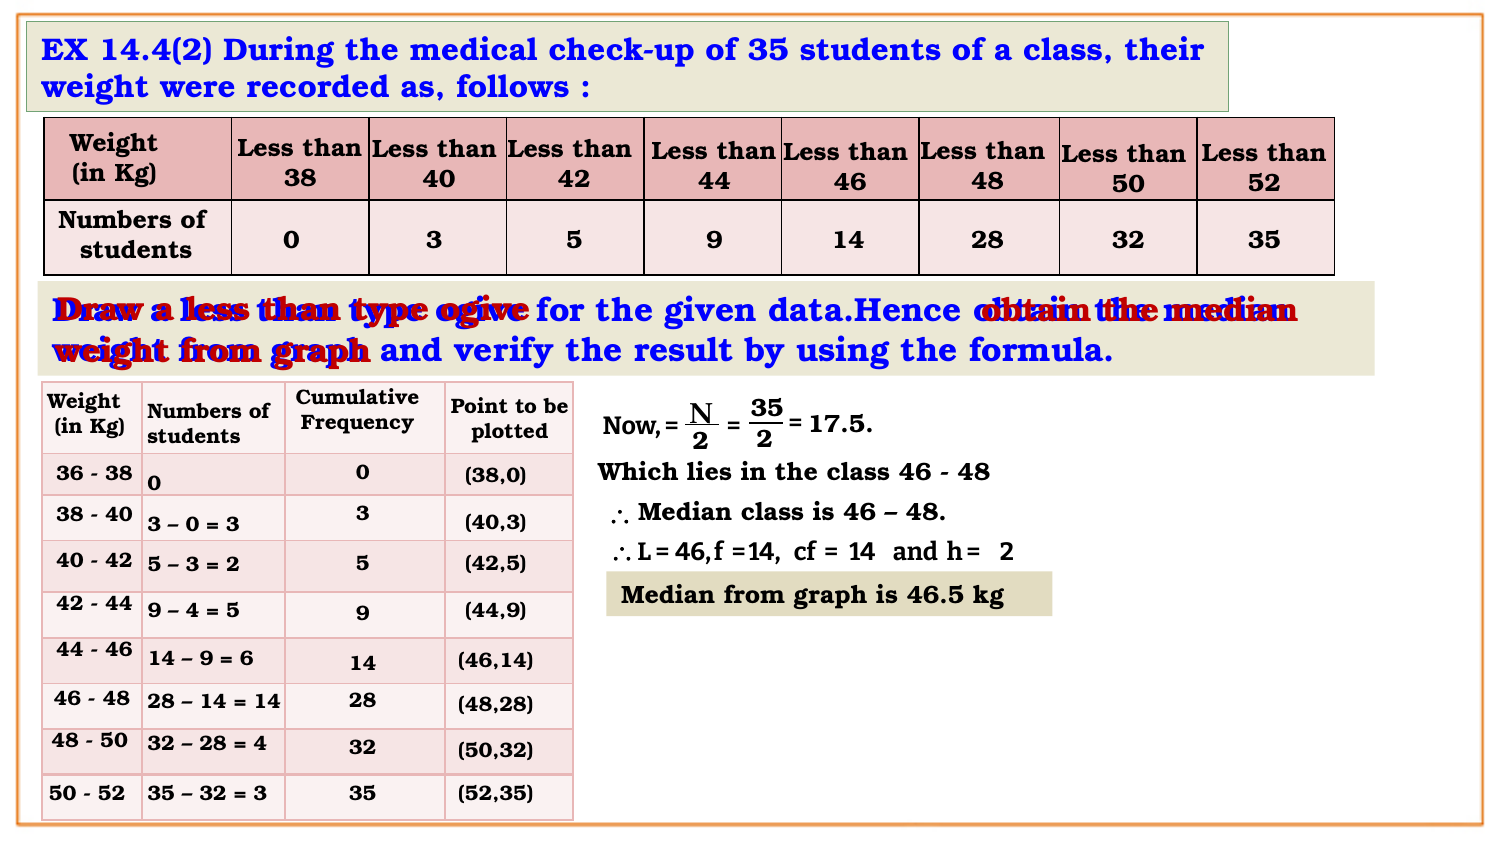

Exercise 14.4 – Q.2
EX 14.4(2) During the medical check-up of 35 students of a class, their weight were recorded as, follows :
|  |  |  |  |  |  |  |  |  |
| --- | --- | --- | --- | --- | --- | --- | --- | --- |
|  |  |  |  |  |  |  |  |  |
Weight
(in Kg)
Less than
38
Less than
40
Less than
42
Less than
44
Less than
48
Less than
46
Less than
52
Less than
50
Numbers of
students
0
3
5
9
14
28
32
35
Draw a less than type ogive
obtain the median
Draw a less than type ogive for the given data.Hence obtain the median weight from graph and verify the result by using the formula.
weight from graph
Cumulative Frequency
Weight
 (in Kg)
|  |  |  |  |
| --- | --- | --- | --- |
|  |  |  |  |
|  |  |  |  |
|  |  |  |  |
|  |  |  |  |
|  |  |  |  |
|  |  |  |  |
|  |  |  |  |
|  |  |  |  |
35
2
Point to be plotted
N
2
Numbers of students
=
17.5.
=
Now, =
Which lies in the class 46 - 48
0
36 - 38
(38,0)
0
 Median class is 46 – 48.
∴
3
38 - 40
(40,3)
3 – 0 = 3
∴ L =
46,
f  =
14,
 cf  =
14
and  h =
2
40 - 42
(42,5)
5
5 – 3 = 2
Median from graph is 46.5 kg
42 - 44
(44,9)
9 – 4 = 5
9
44 - 46
14 – 9 = 6
(46,14)
14
46 - 48
28
28 – 14 = 14
(48,28)
48 - 50
32 – 28 = 4
32
(50,32)
50 - 52
35 – 32 = 3
35
(52,35)